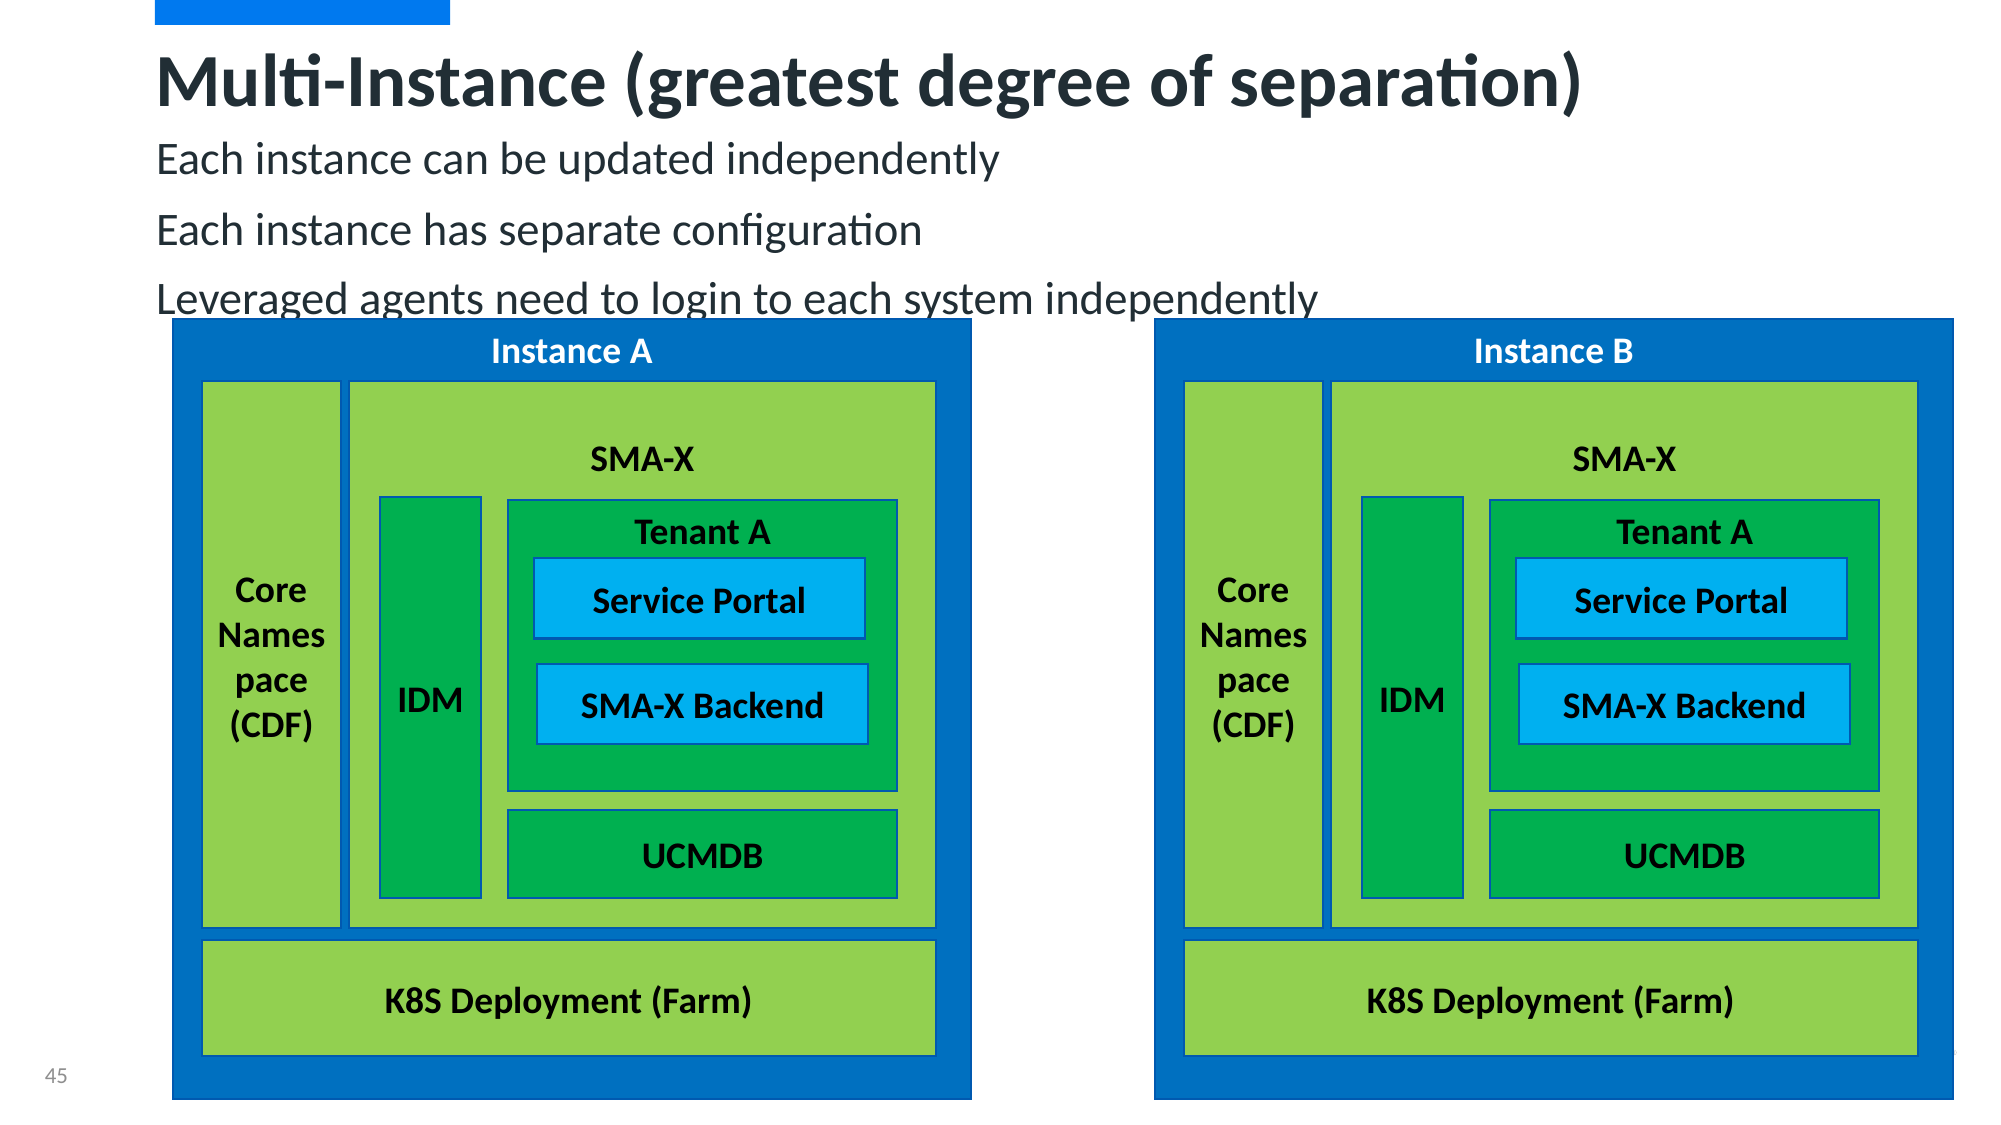

# Multi-Instance (greatest degree of separation)
Each instance can be updated independently
Each instance has separate configuration
Leveraged agents need to login to each system independently

Instance A

SMA-X
IDM
Tenant A
Service Portal
SMA-X Backend
UCMDB
Core Namespace (CDF)
K8S Deployment (Farm)
Instance B

SMA-X
IDM
Tenant A
Service Portal
SMA-X Backend
UCMDB
Core Namespace (CDF)
K8S Deployment (Farm)
45